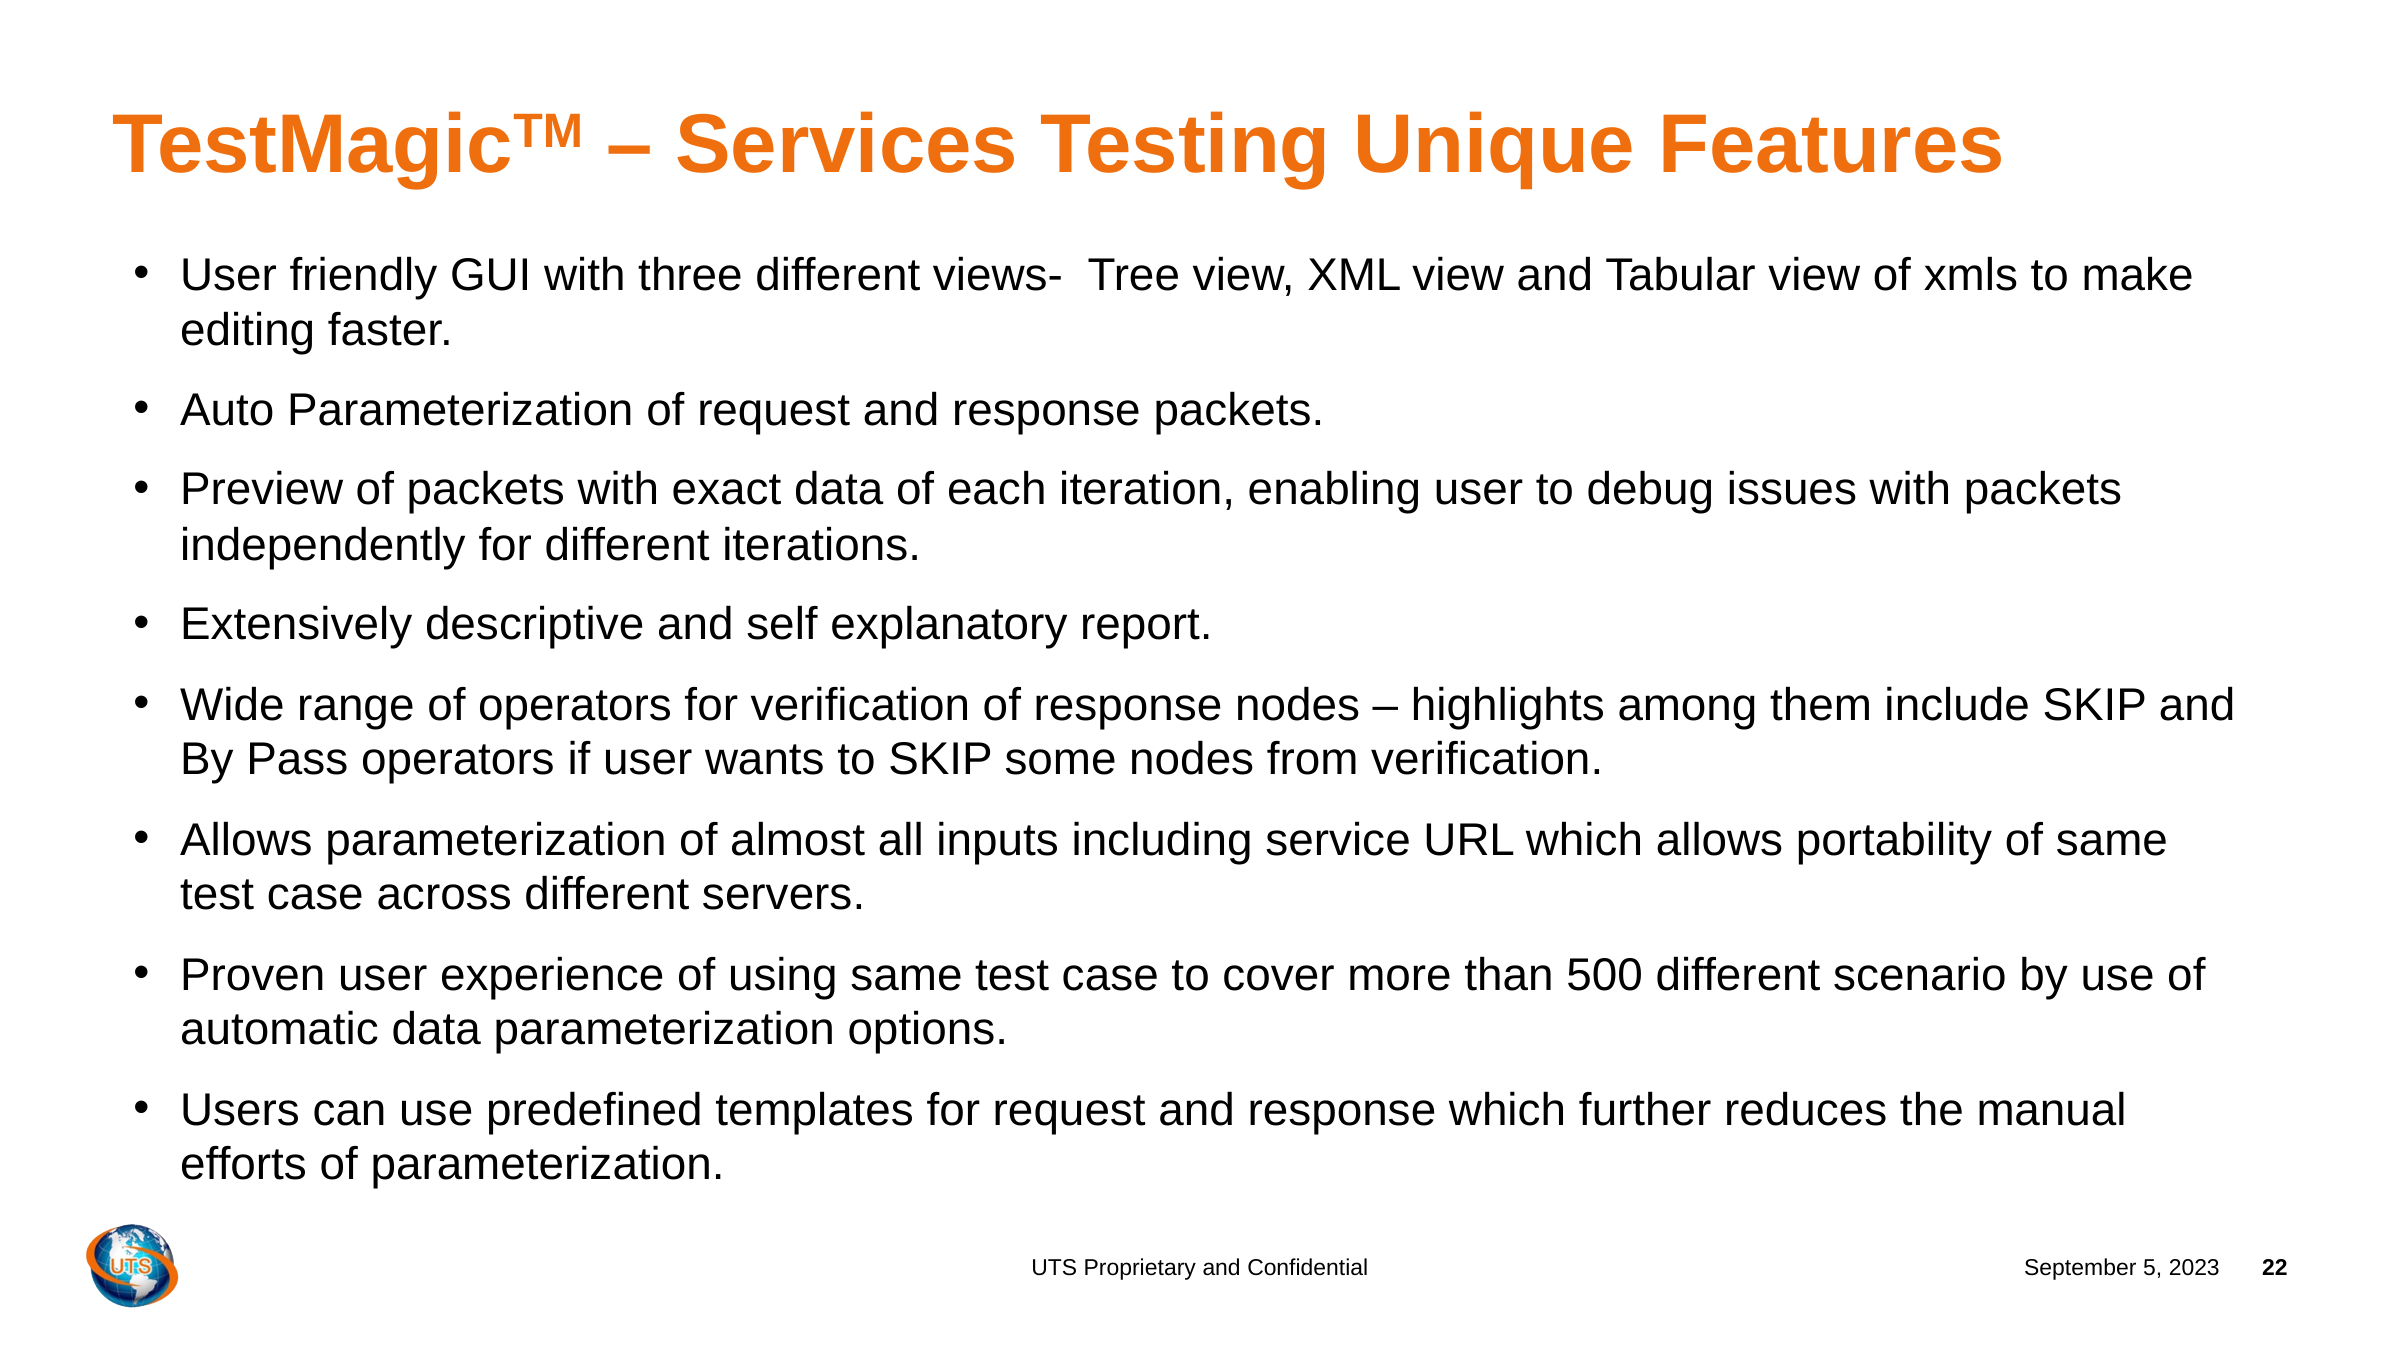

# TestMagicTM – Services Testing Unique Features
User friendly GUI with three different views-  Tree view, XML view and Tabular view of xmls to make editing faster.
Auto Parameterization of request and response packets.
Preview of packets with exact data of each iteration, enabling user to debug issues with packets independently for different iterations.
Extensively descriptive and self explanatory report.
Wide range of operators for verification of response nodes – highlights among them include SKIP and By Pass operators if user wants to SKIP some nodes from verification.
Allows parameterization of almost all inputs including service URL which allows portability of same test case across different servers.
Proven user experience of using same test case to cover more than 500 different scenario by use of automatic data parameterization options.
Users can use predefined templates for request and response which further reduces the manual efforts of parameterization.